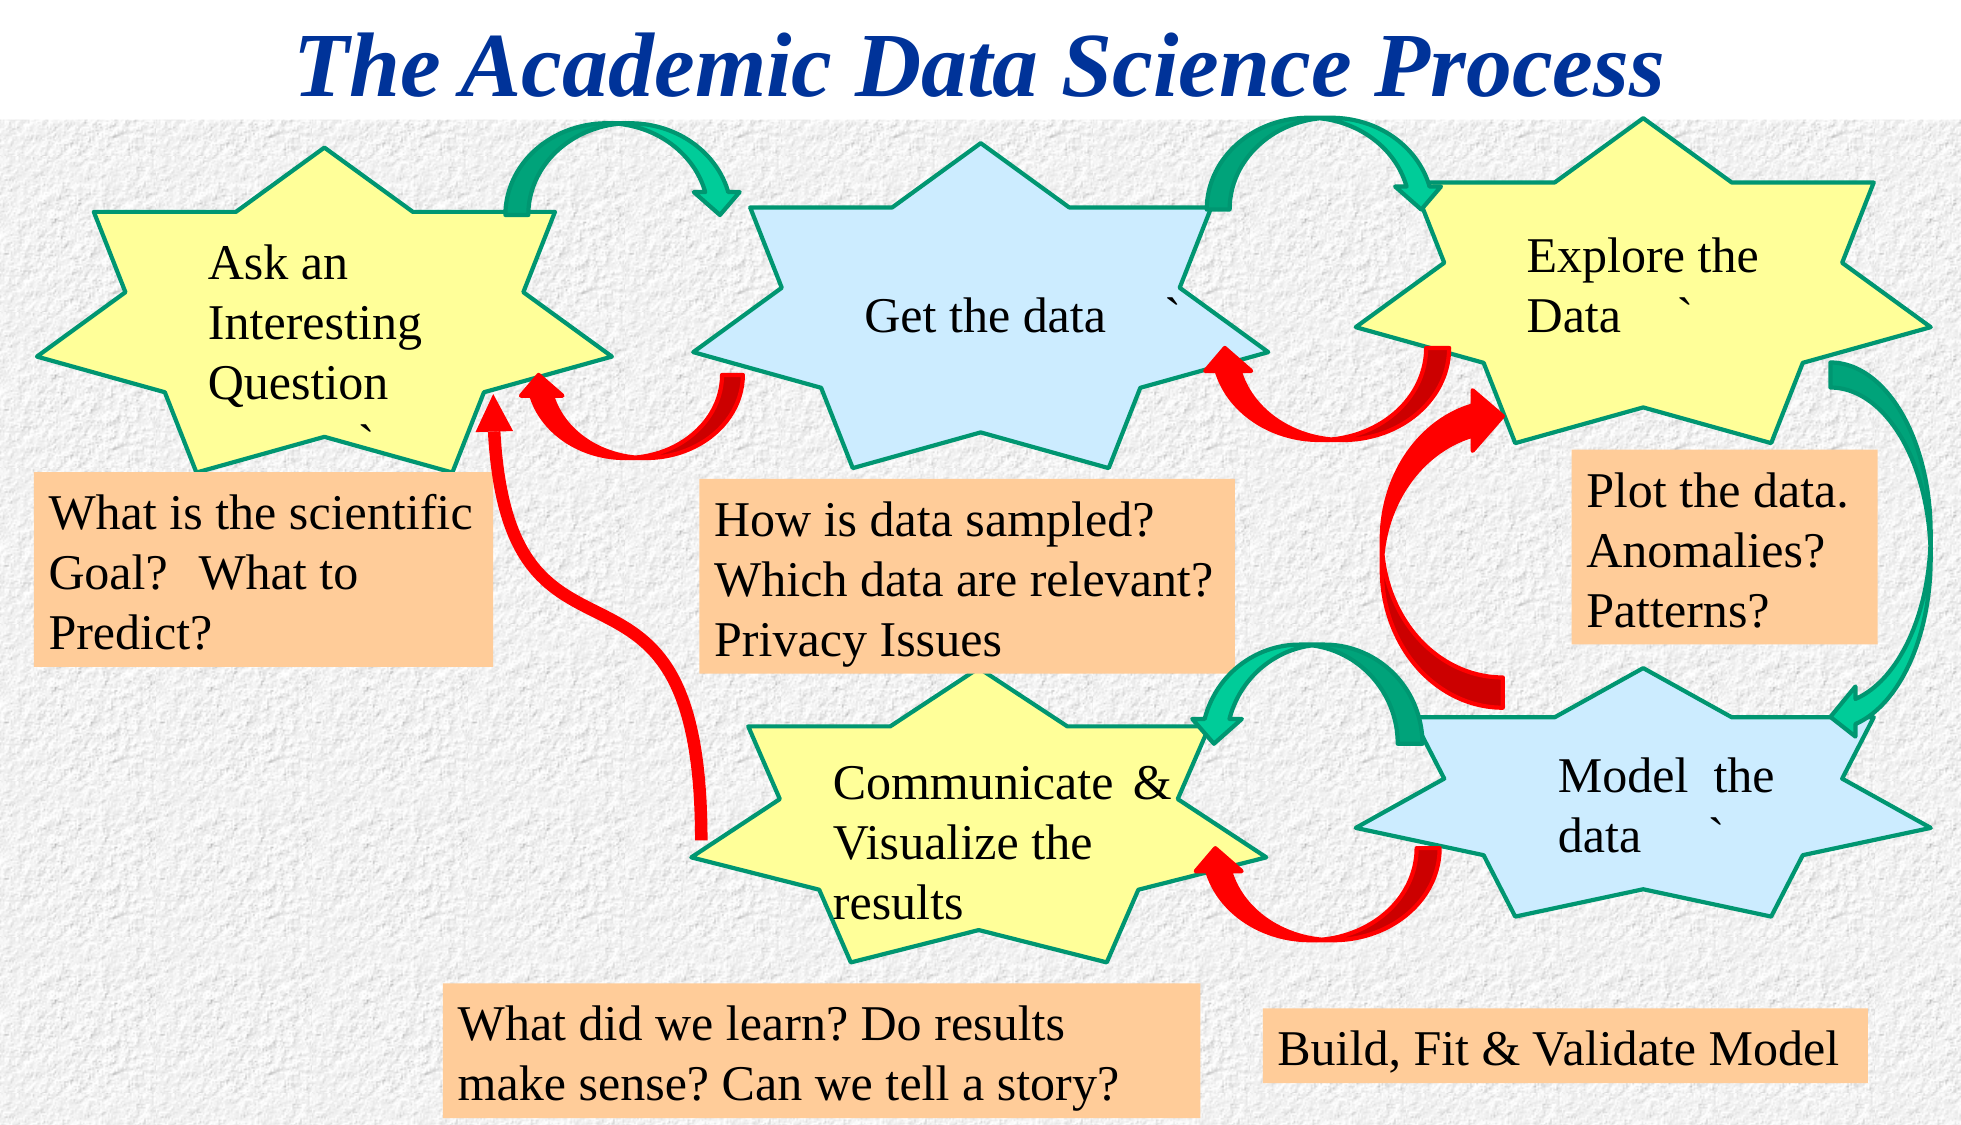

# The Academic Data Science Process

Explore the Data	`
Ask an Interesting Question	`
Get the data	`

Plot the data. Anomalies? Patterns?
What is the scientific Goal?	What to Predict?
How is data sampled?
Which data are relevant?
Privacy Issues

Model  the data	`
Communicate 	& Visualize the results

What did we learn? Do results make sense? Can we tell a story?
Build, Fit & Validate Model